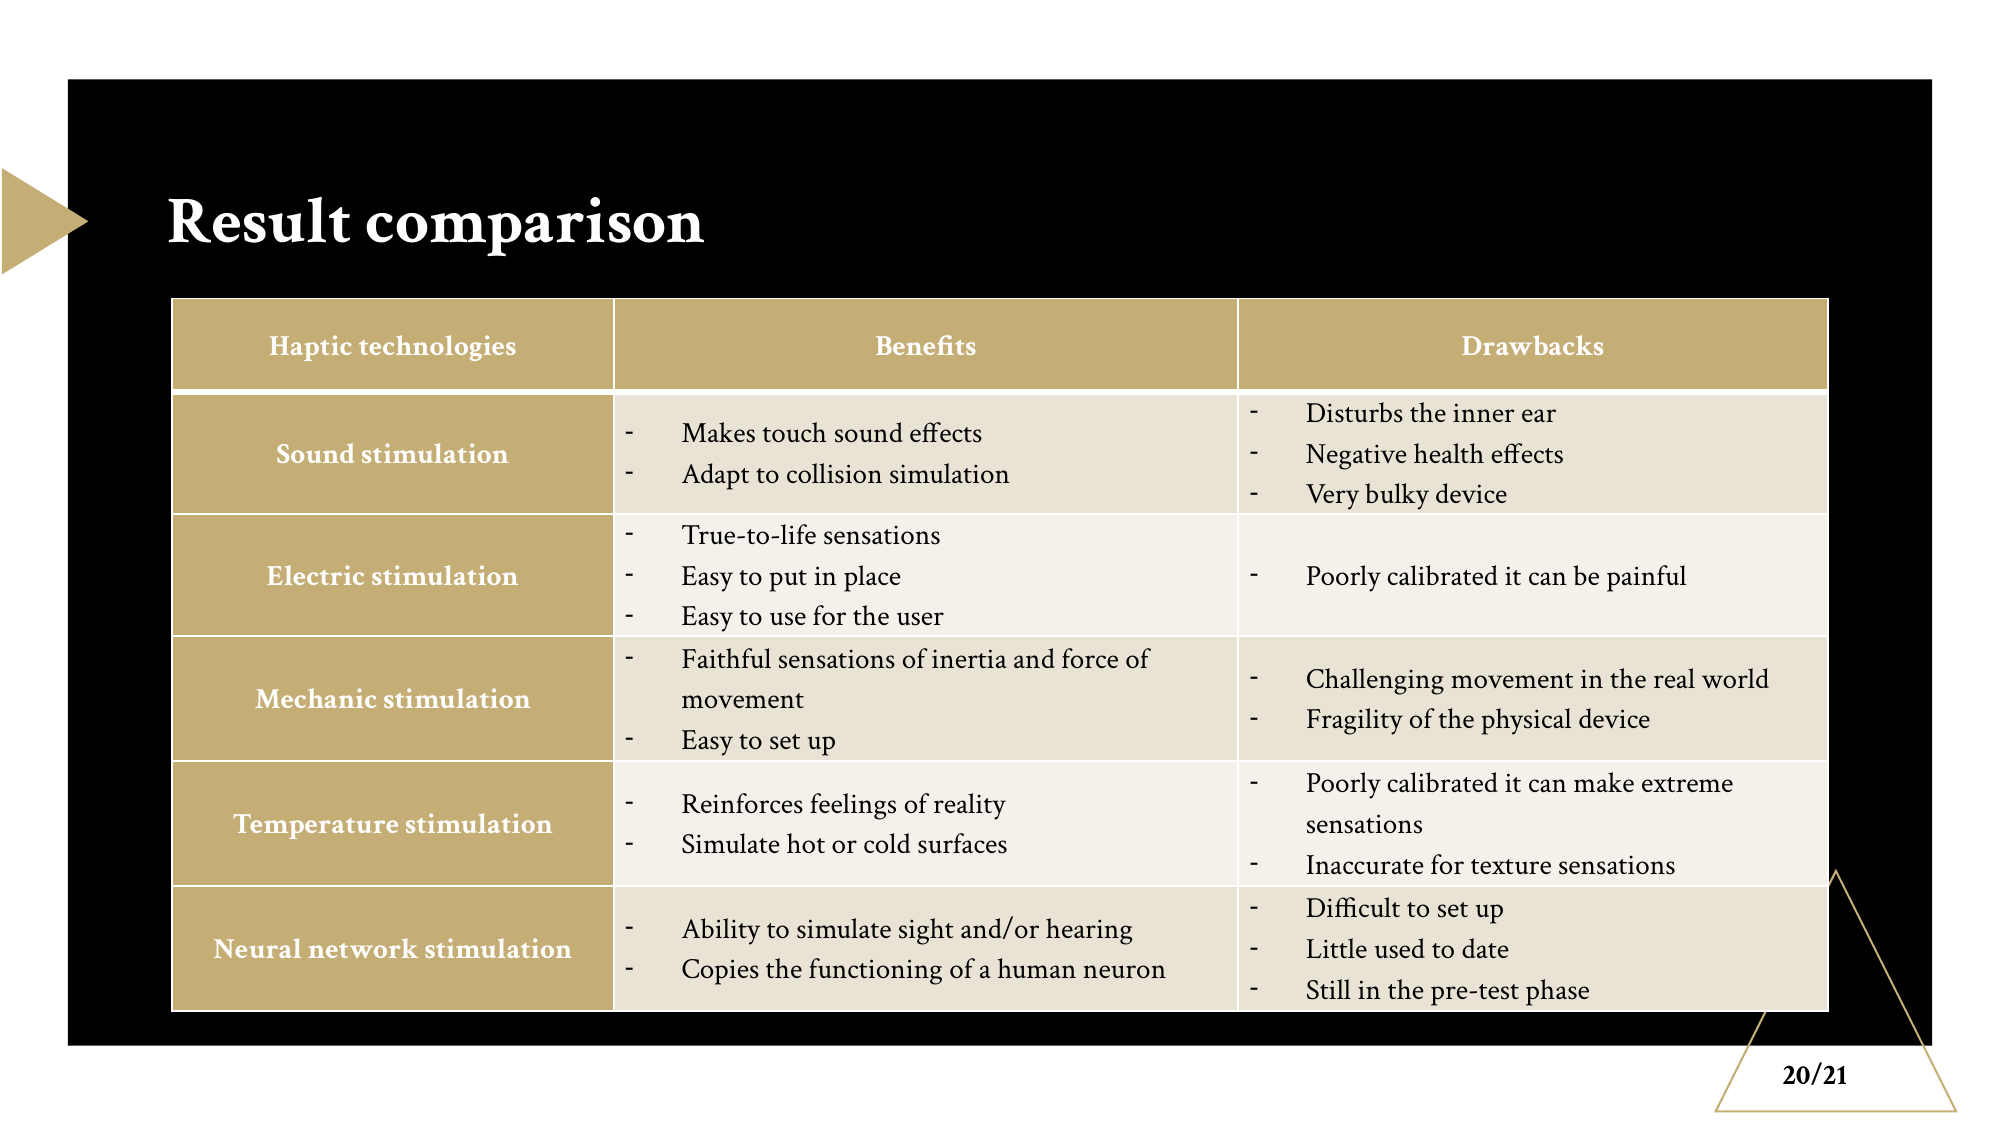

# Result comparison
| Haptic technologies | Benefits | Drawbacks |
| --- | --- | --- |
| Sound stimulation | Makes touch sound effects Adapt to collision simulation | Disturbs the inner ear Negative health effects Very bulky device |
| Electric stimulation | True-to-life sensations Easy to put in place Easy to use for the user | Poorly calibrated it can be painful |
| Mechanic stimulation | Faithful sensations of inertia and force of movement Easy to set up | Challenging movement in the real world Fragility of the physical device |
| Temperature stimulation | Reinforces feelings of reality Simulate hot or cold surfaces | Poorly calibrated it can make extreme sensations Inaccurate for texture sensations |
| Neural network stimulation | Ability to simulate sight and/or hearing Copies the functioning of a human neuron | Difficult to set up Little used to date Still in the pre-test phase |

20/21